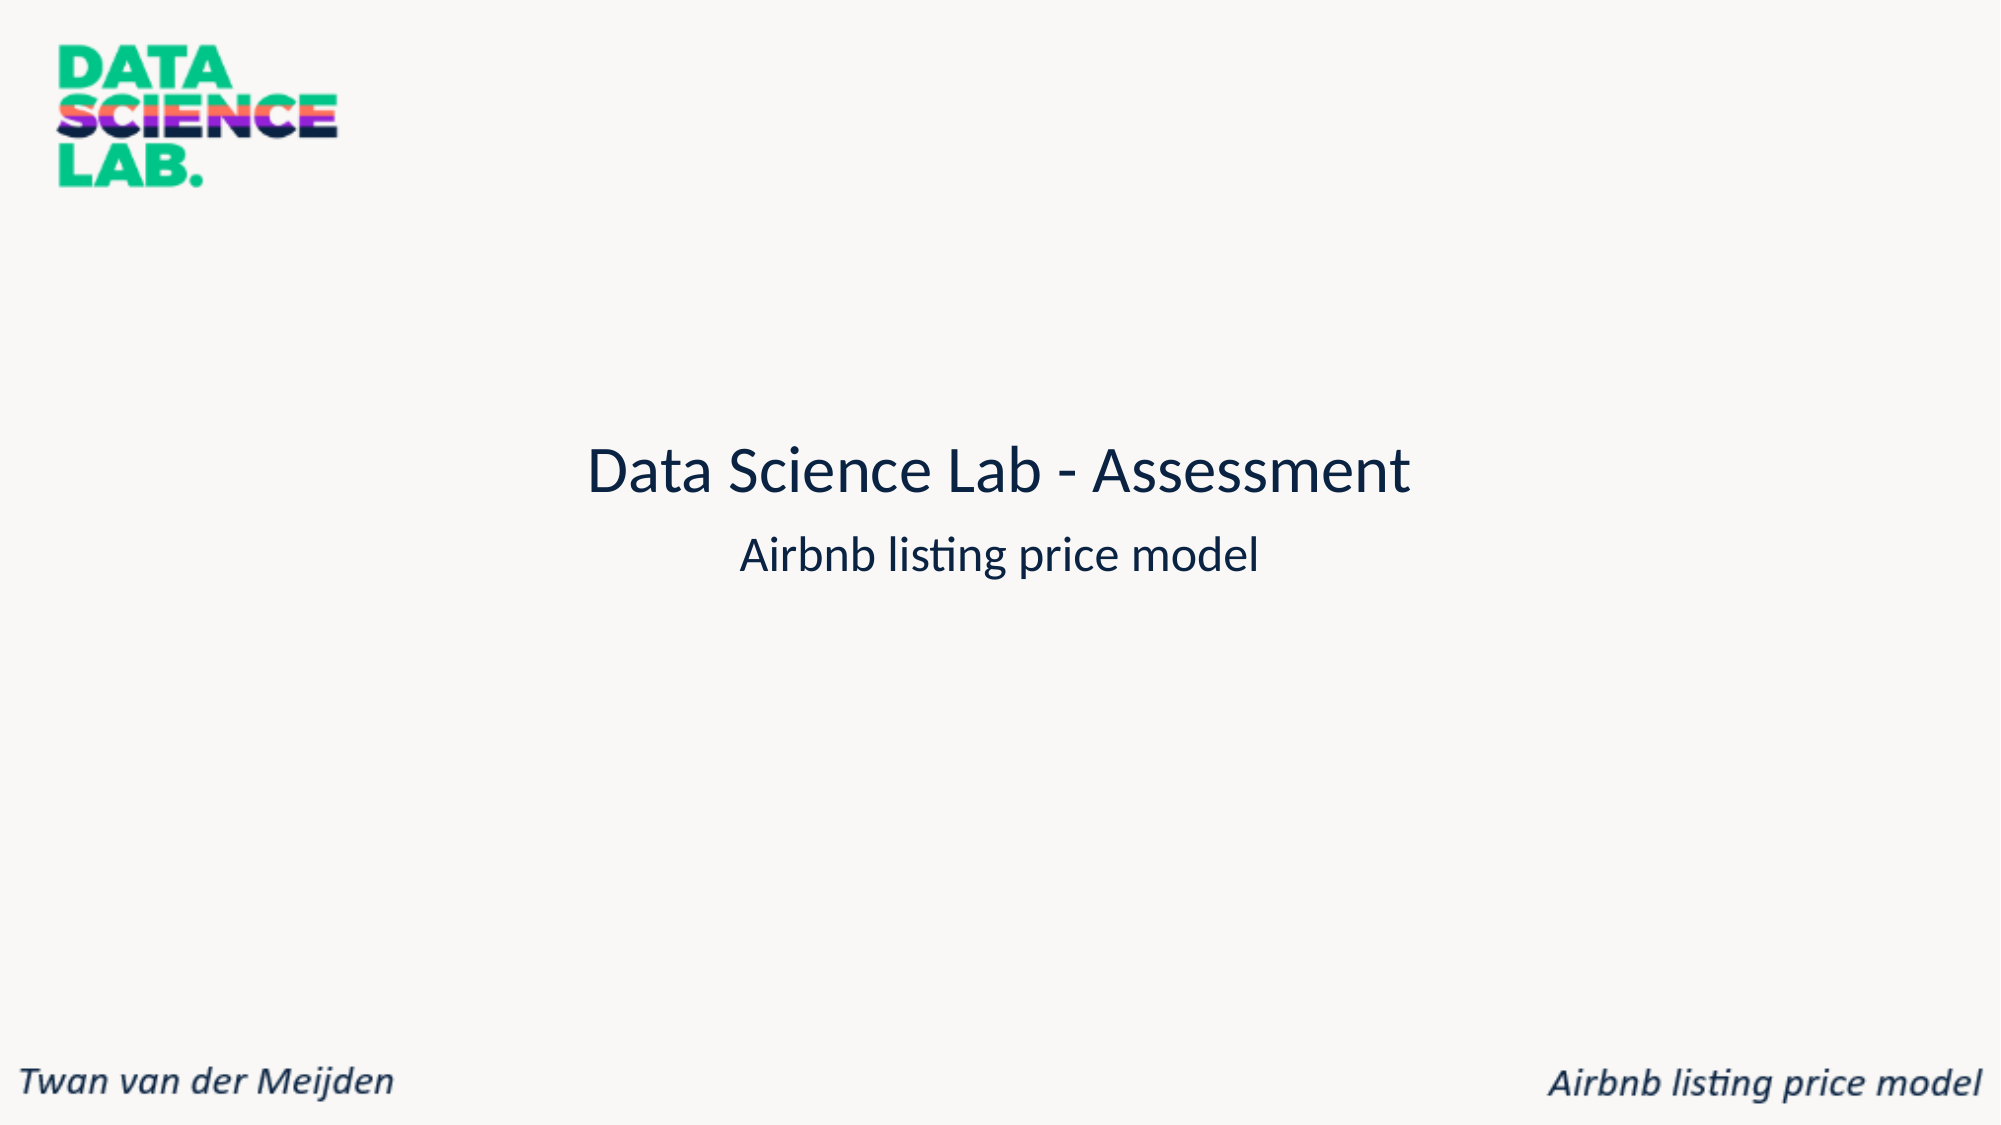

Data Science Lab - Assessment
Airbnb listing price model